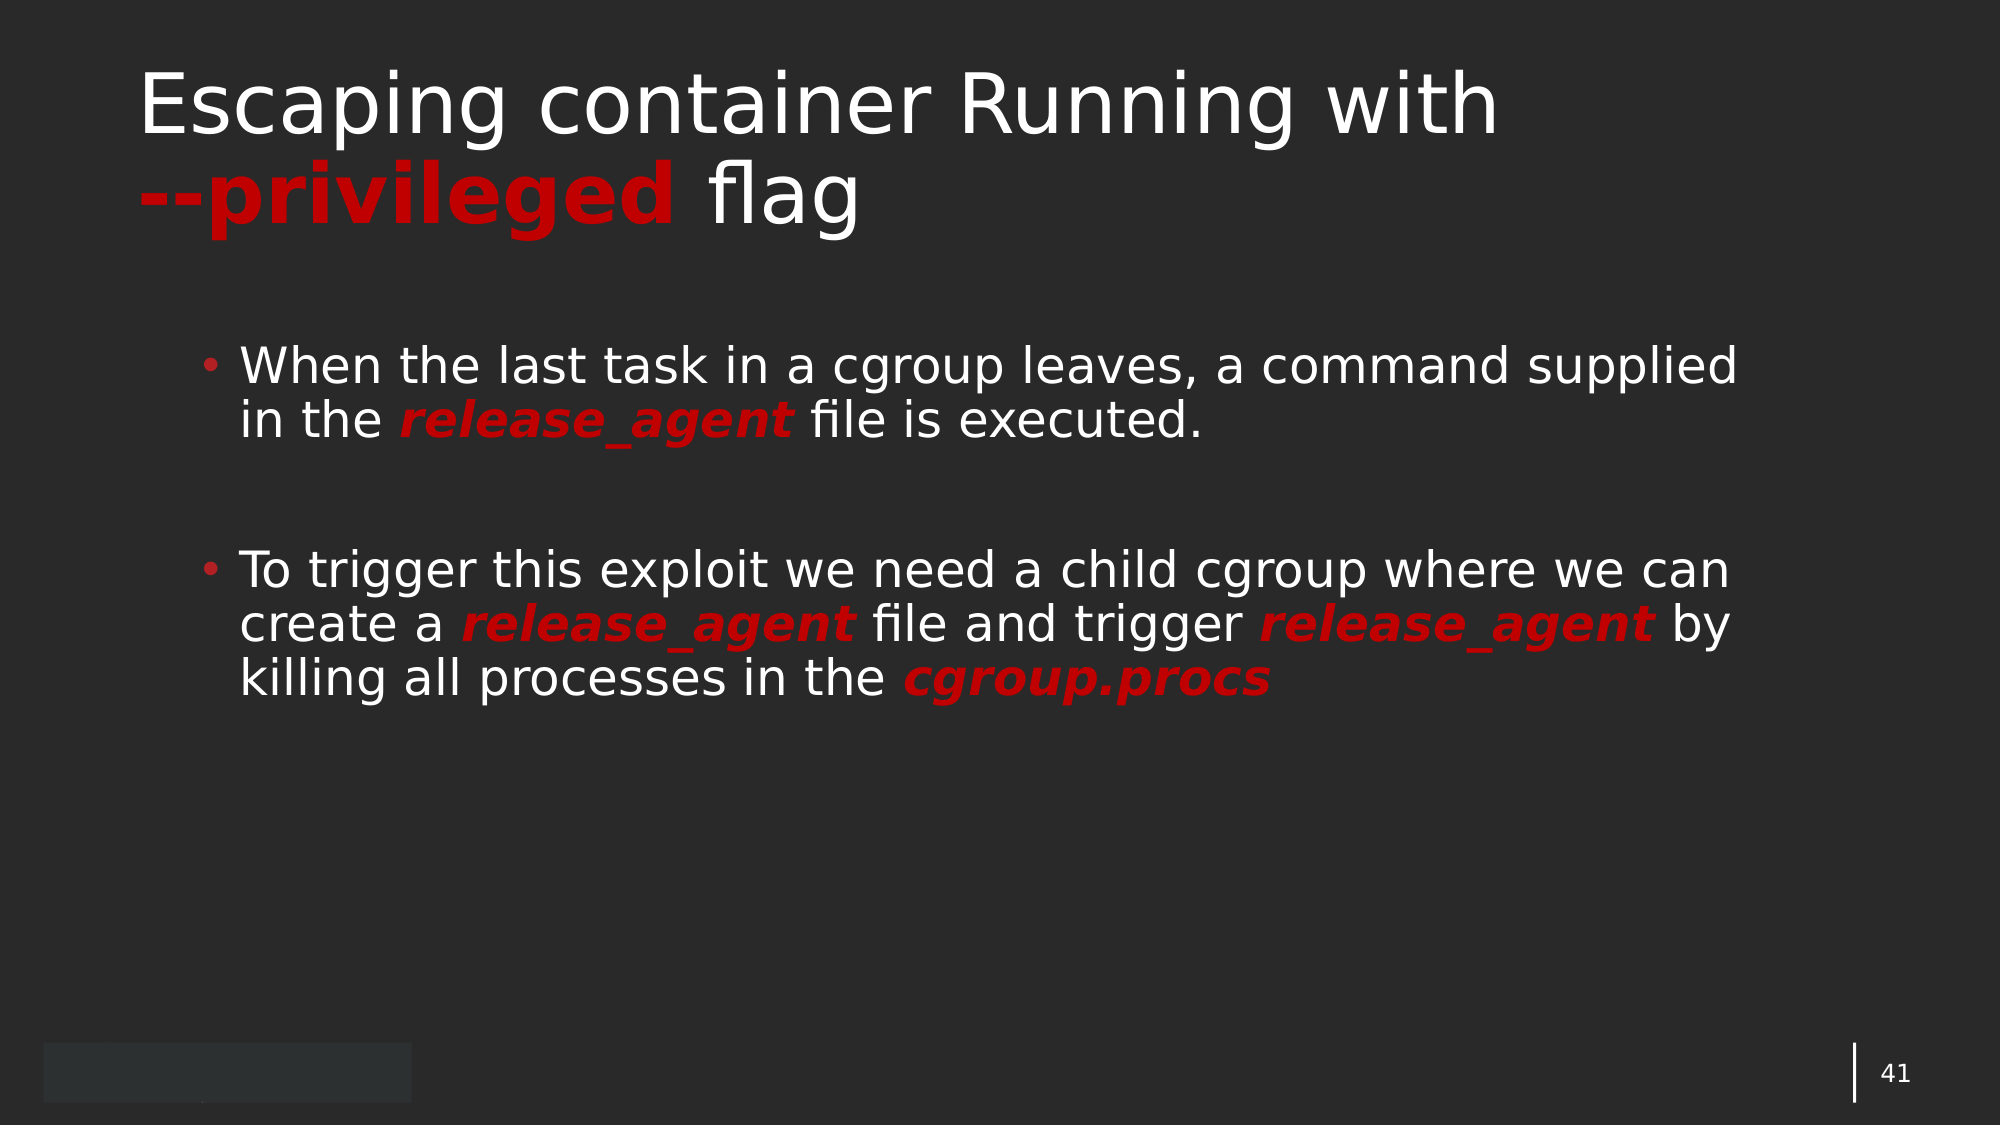

Escaping container Running with            --privileged flag
When the last task in a cgroup leaves, a command supplied in the release_agent file is executed.

To trigger this exploit we need a child cgroup where we can create a release_agent file and trigger release_agent by killing all processes in the cgroup.procs

41